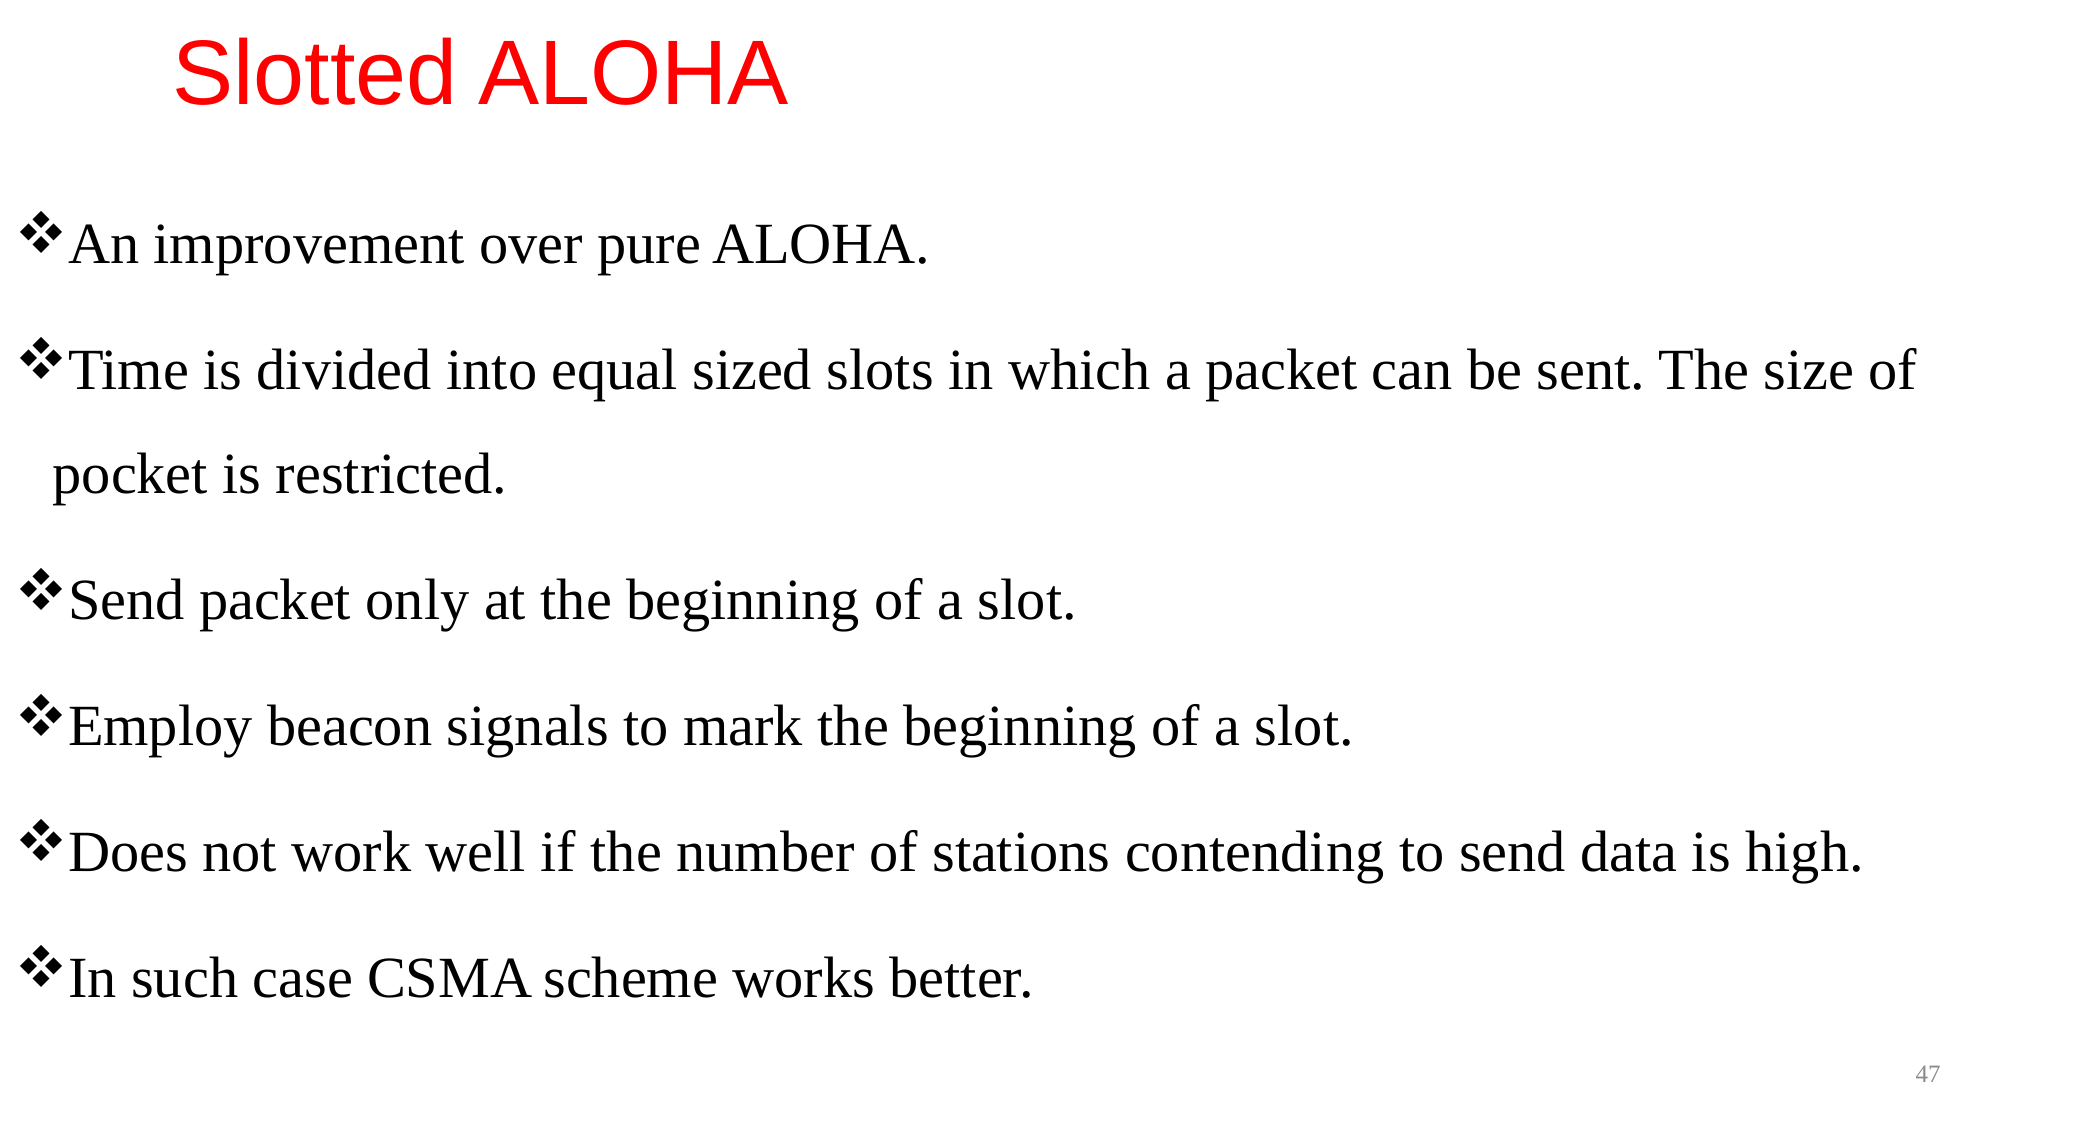

# Slotted ALOHA
An improvement over pure ALOHA.
Time is divided into equal sized slots in which a packet can be sent. The size of pocket is restricted.
Send packet only at the beginning of a slot.
Employ beacon signals to mark the beginning of a slot.
Does not work well if the number of stations contending to send data is high.
In such case CSMA scheme works better.

47